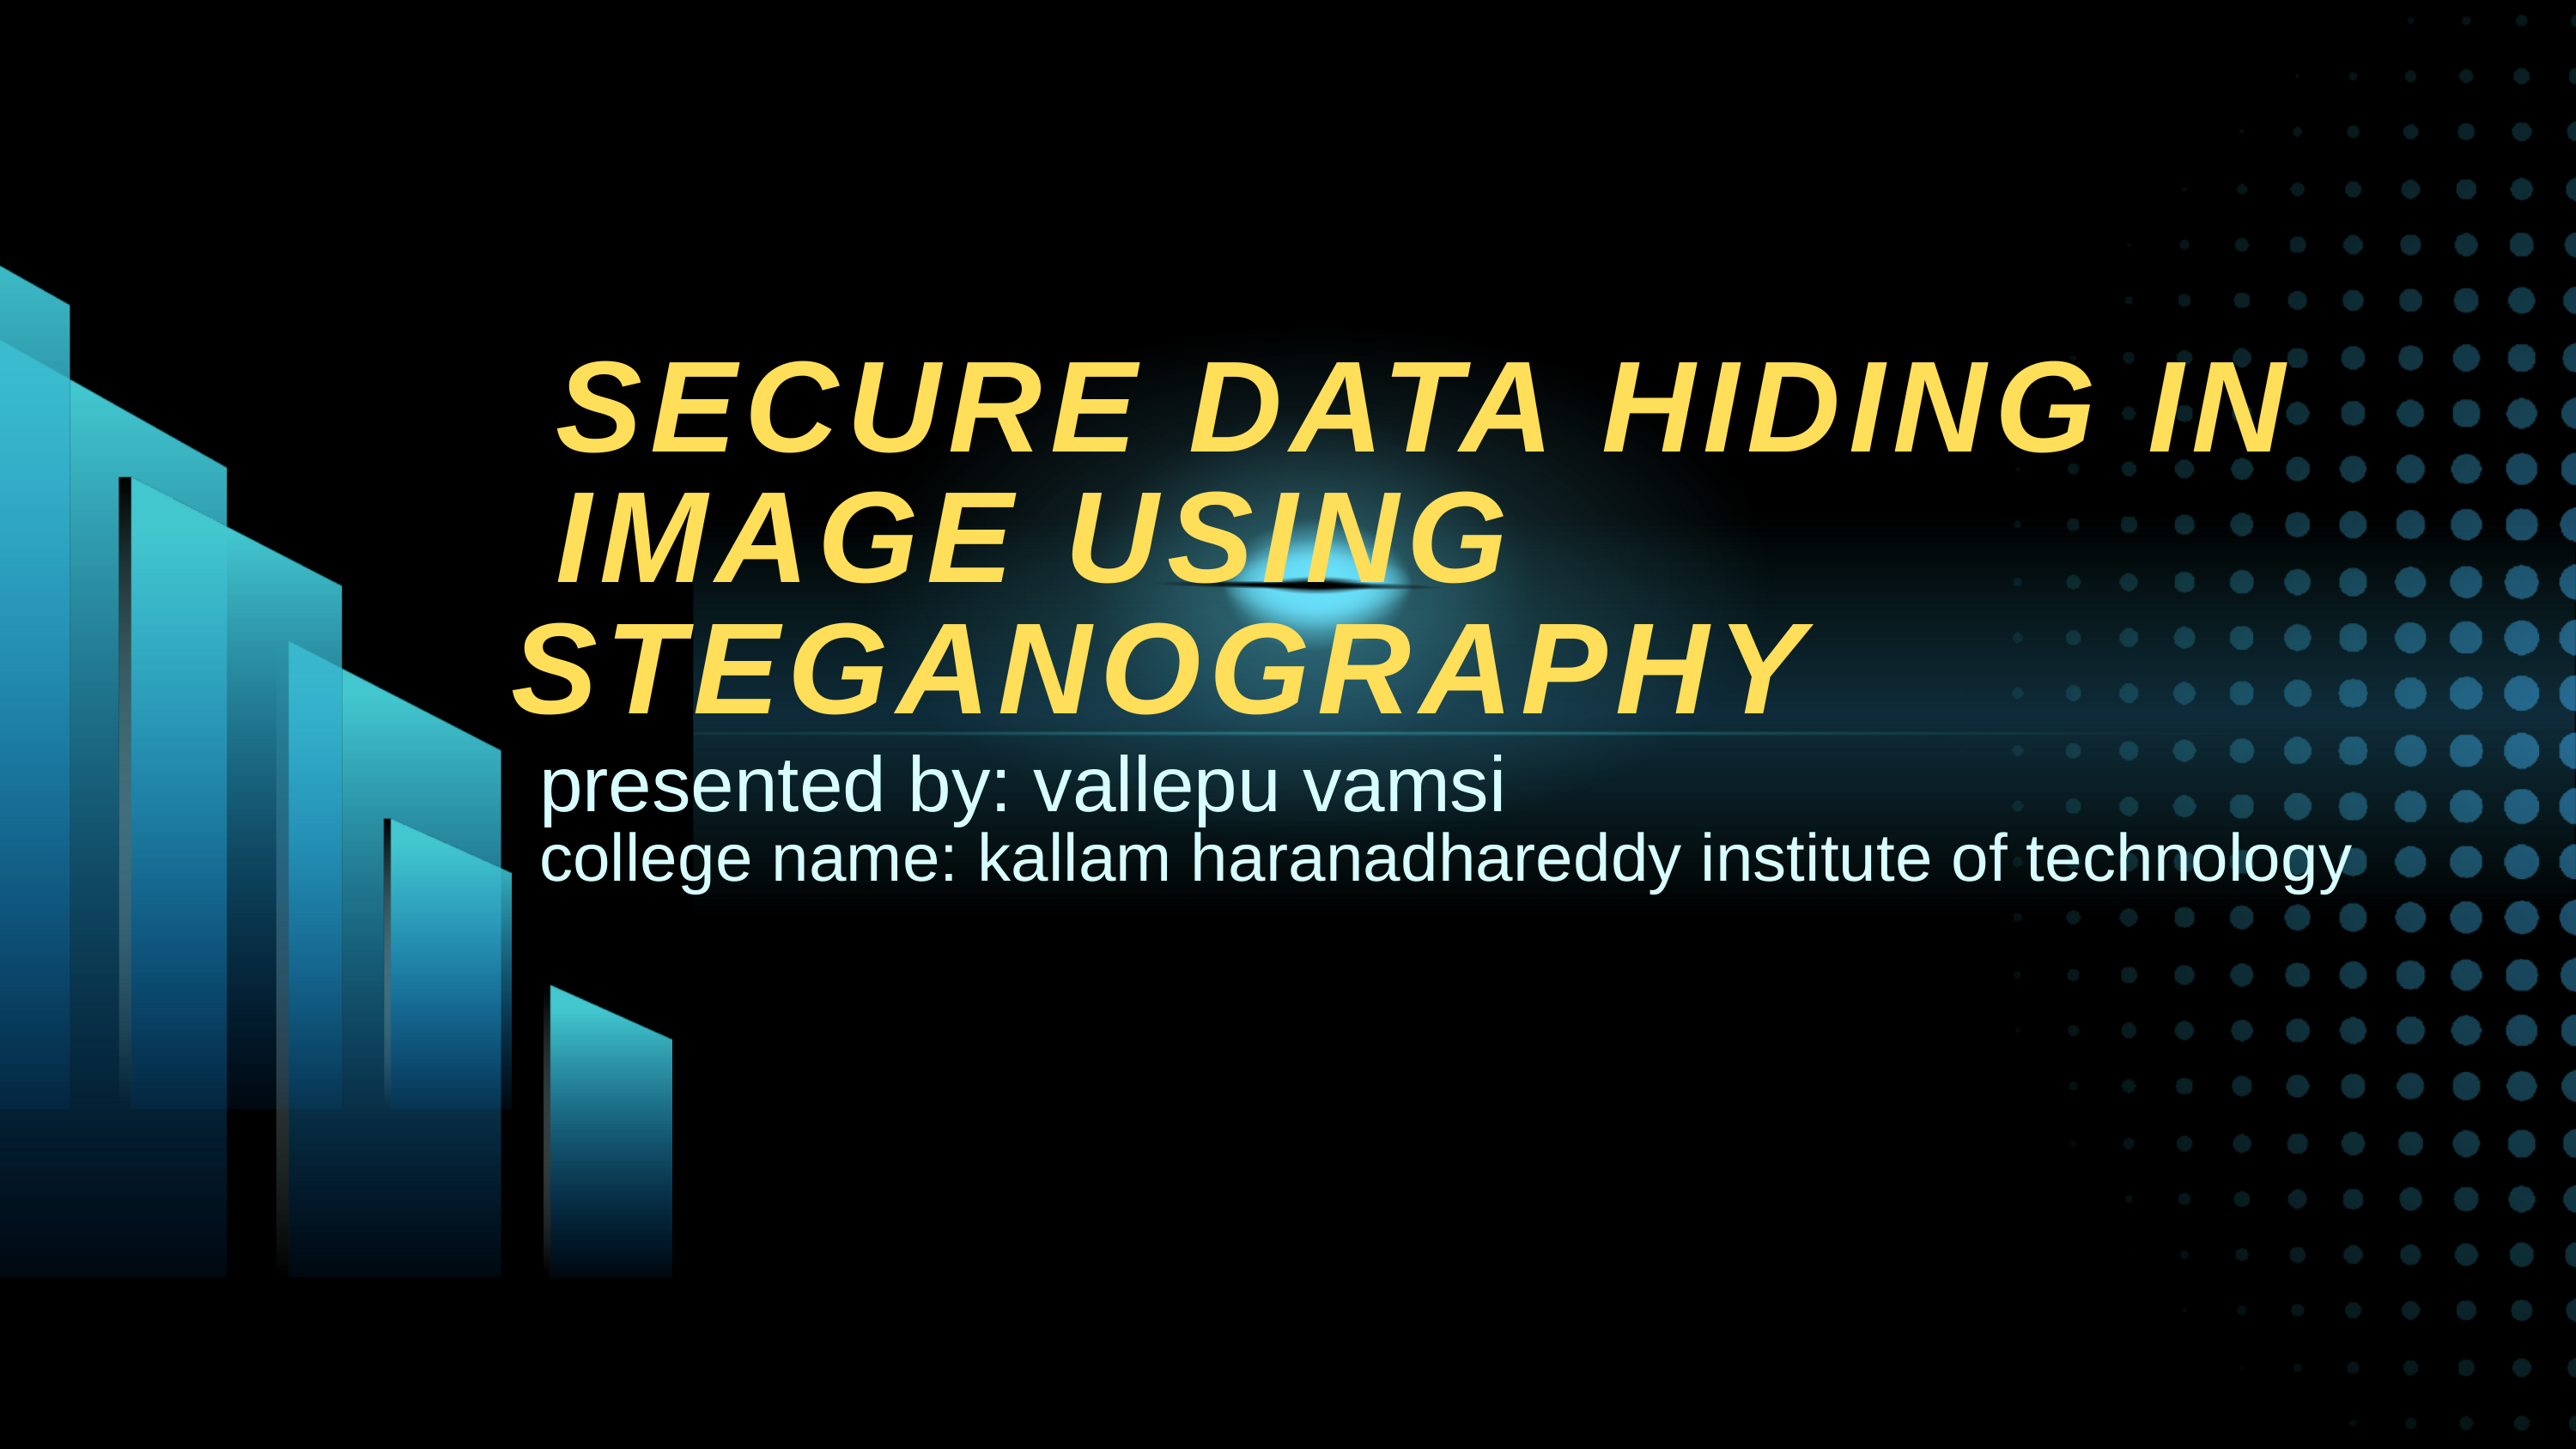

SECURE DATA HIDING IN
 IMAGE USING STEGANOGRAPHY

presented by: vallepu vamsi
college name: kallam haranadhareddy institute of technology